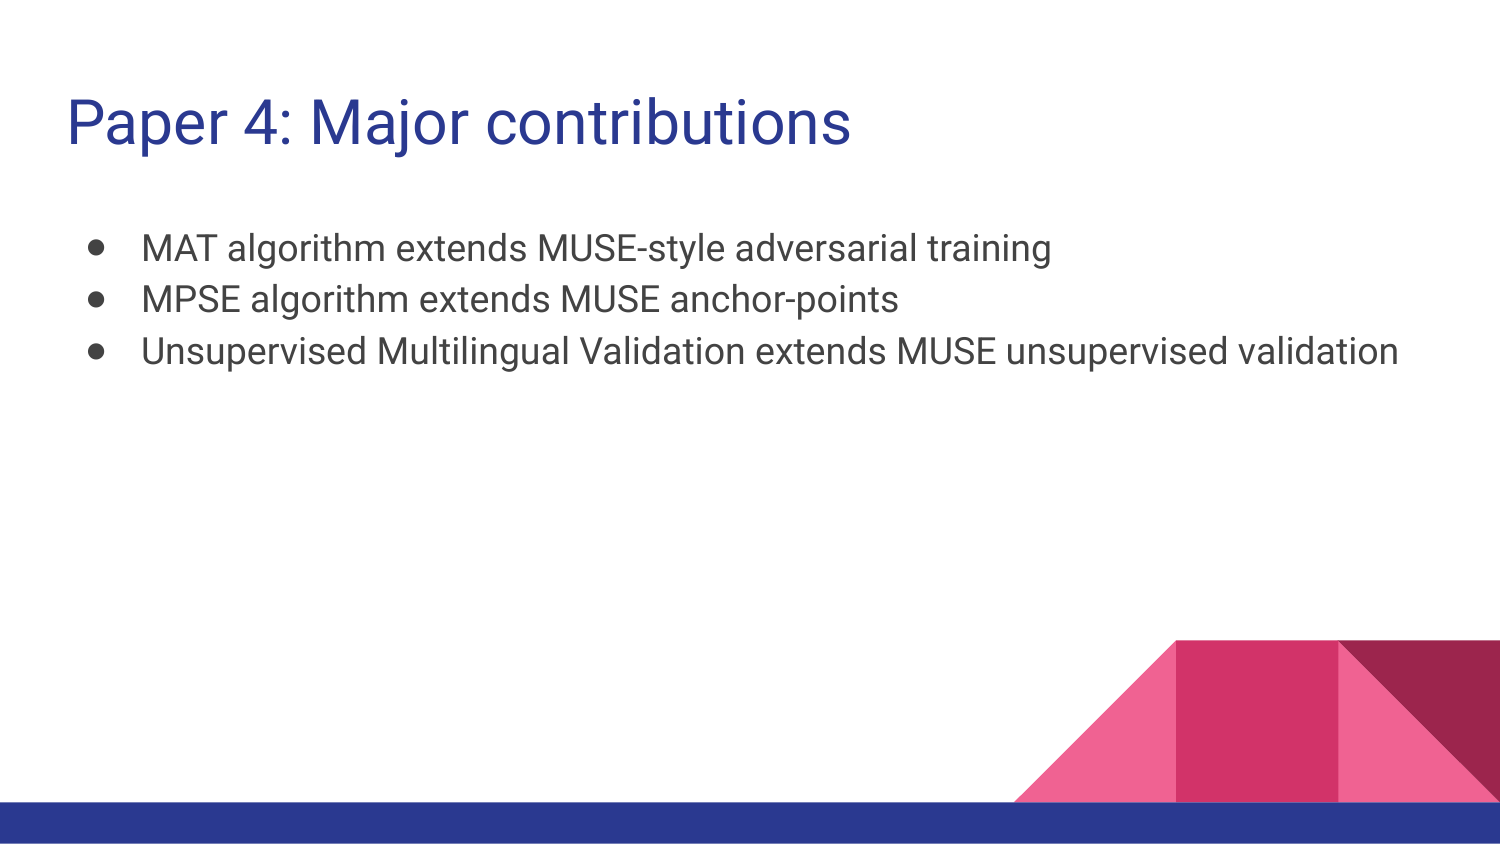

# Paper 4: Major contributions
MAT algorithm extends MUSE-style adversarial training
MPSE algorithm extends MUSE anchor-points
Unsupervised Multilingual Validation extends MUSE unsupervised validation